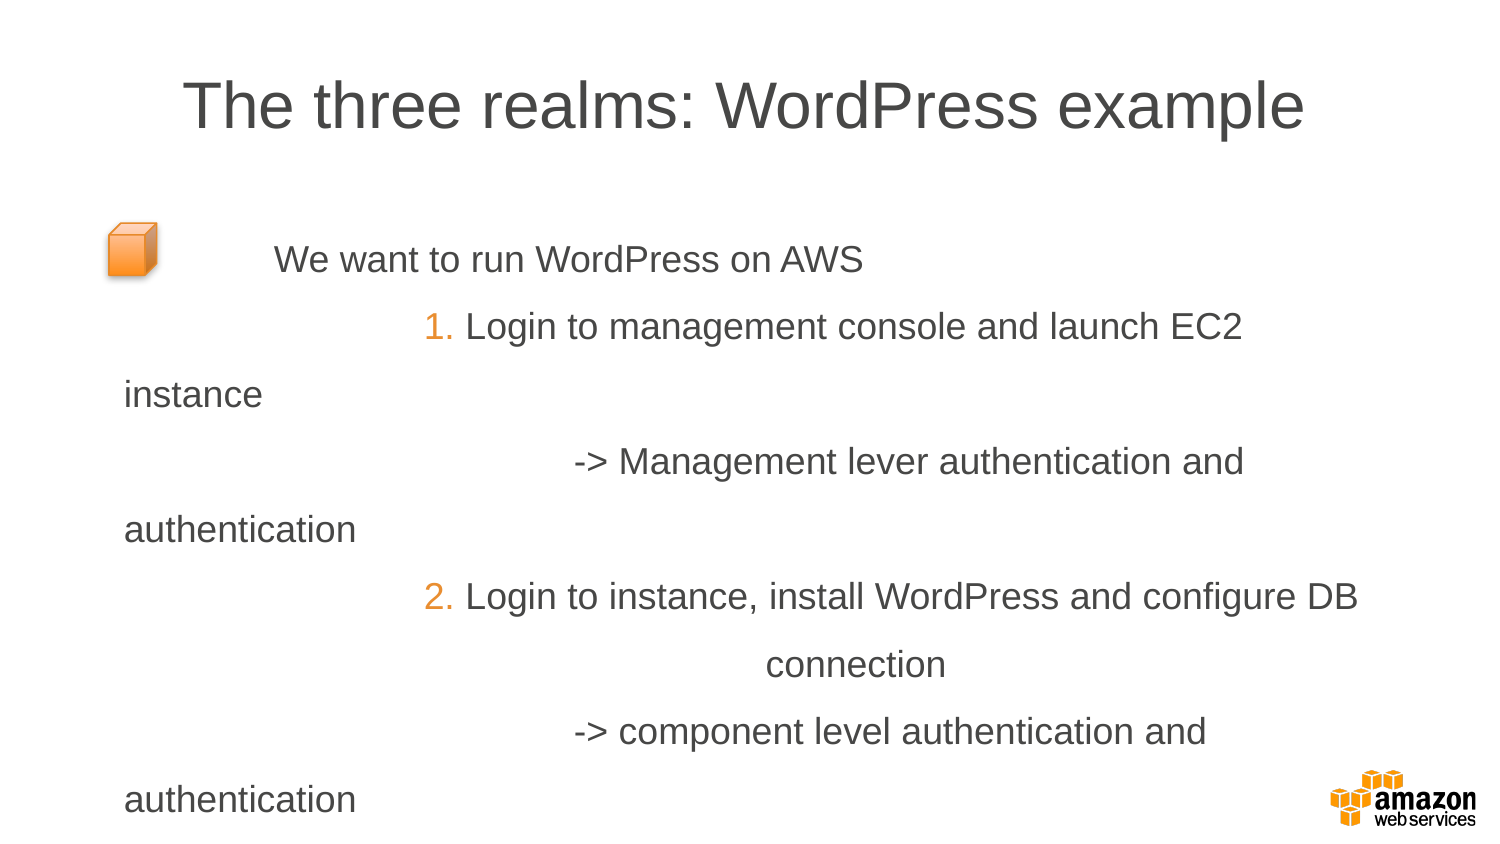

# The three realms: WordPress example
	We want to run WordPress on AWS
		1. Login to management console and launch EC2 instance
			-> Management lever authentication and authentication
		2. Login to instance, install WordPress and configure DB  				    connection
			-> component level authentication and authentication
		3. Login to Word press and write a blog post
			-> Application level authentication and authentication